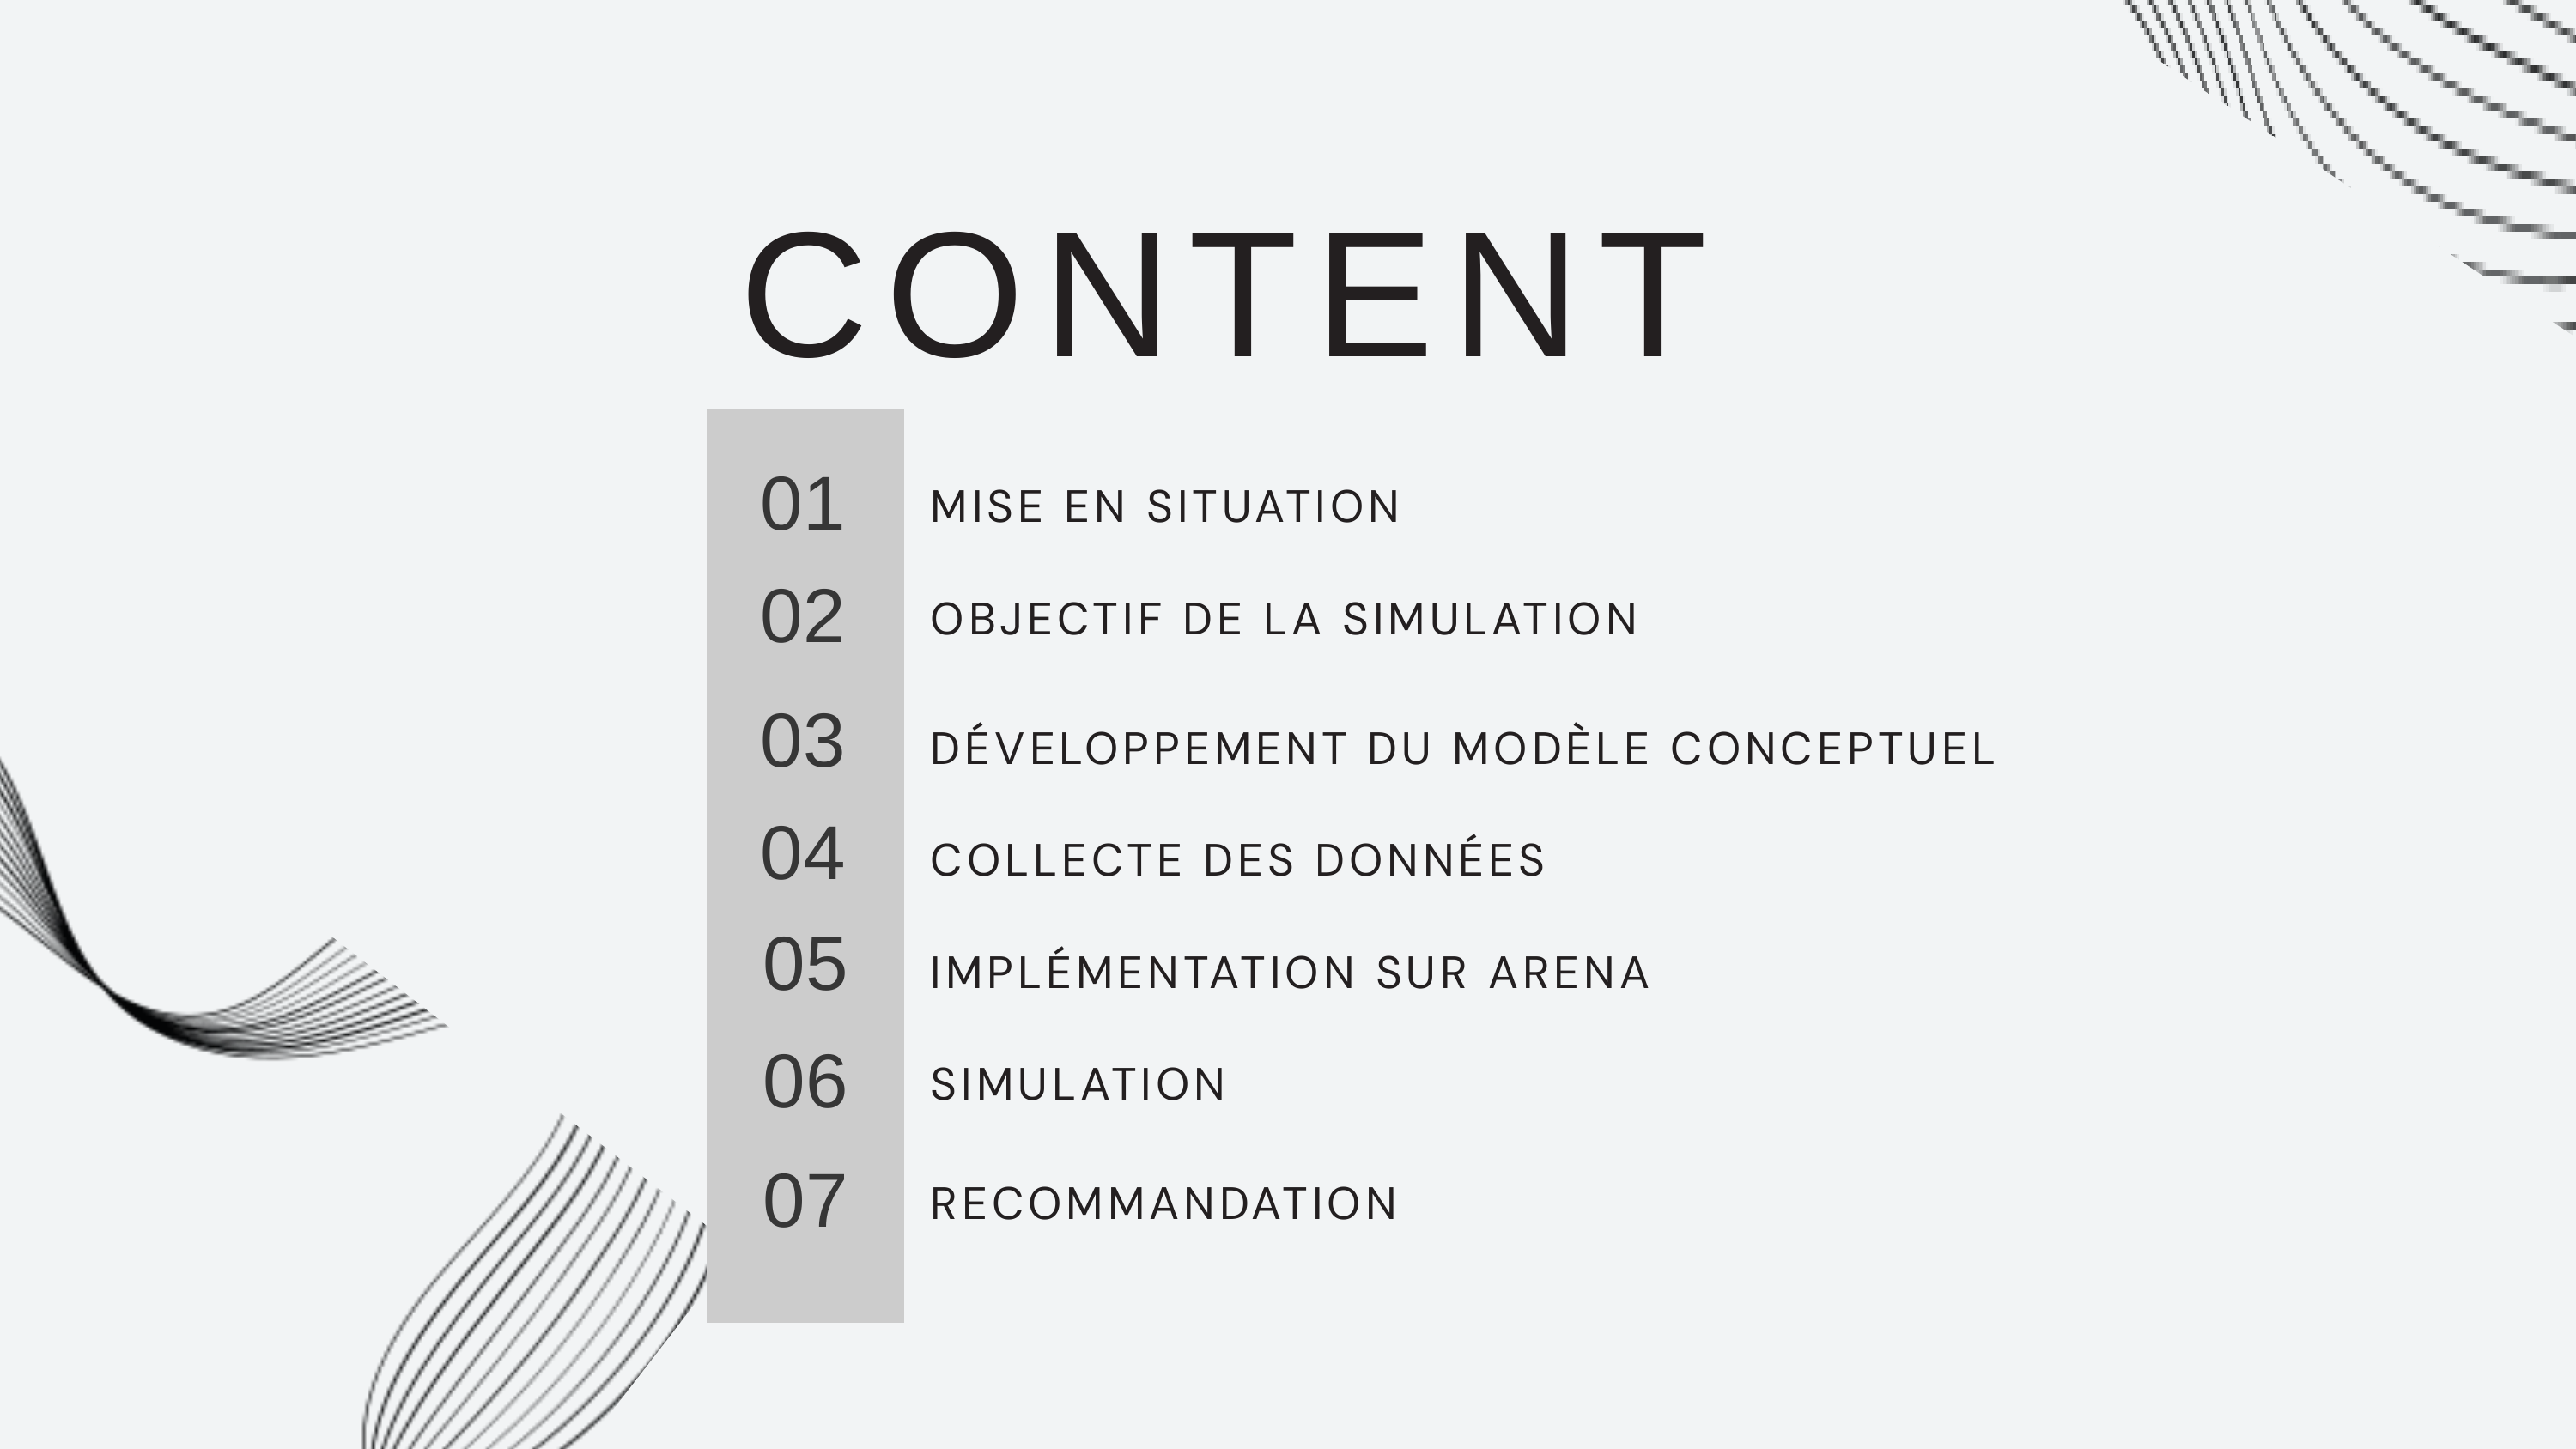

CONTENT

01
MISE EN SITUATION
02
OBJECTIF DE LA SIMULATION
03
DÉVELOPPEMENT DU MODÈLE CONCEPTUEL

04
COLLECTE DES DONNÉES
05
IMPLÉMENTATION SUR ARENA
06
SIMULATION
07
RECOMMANDATION